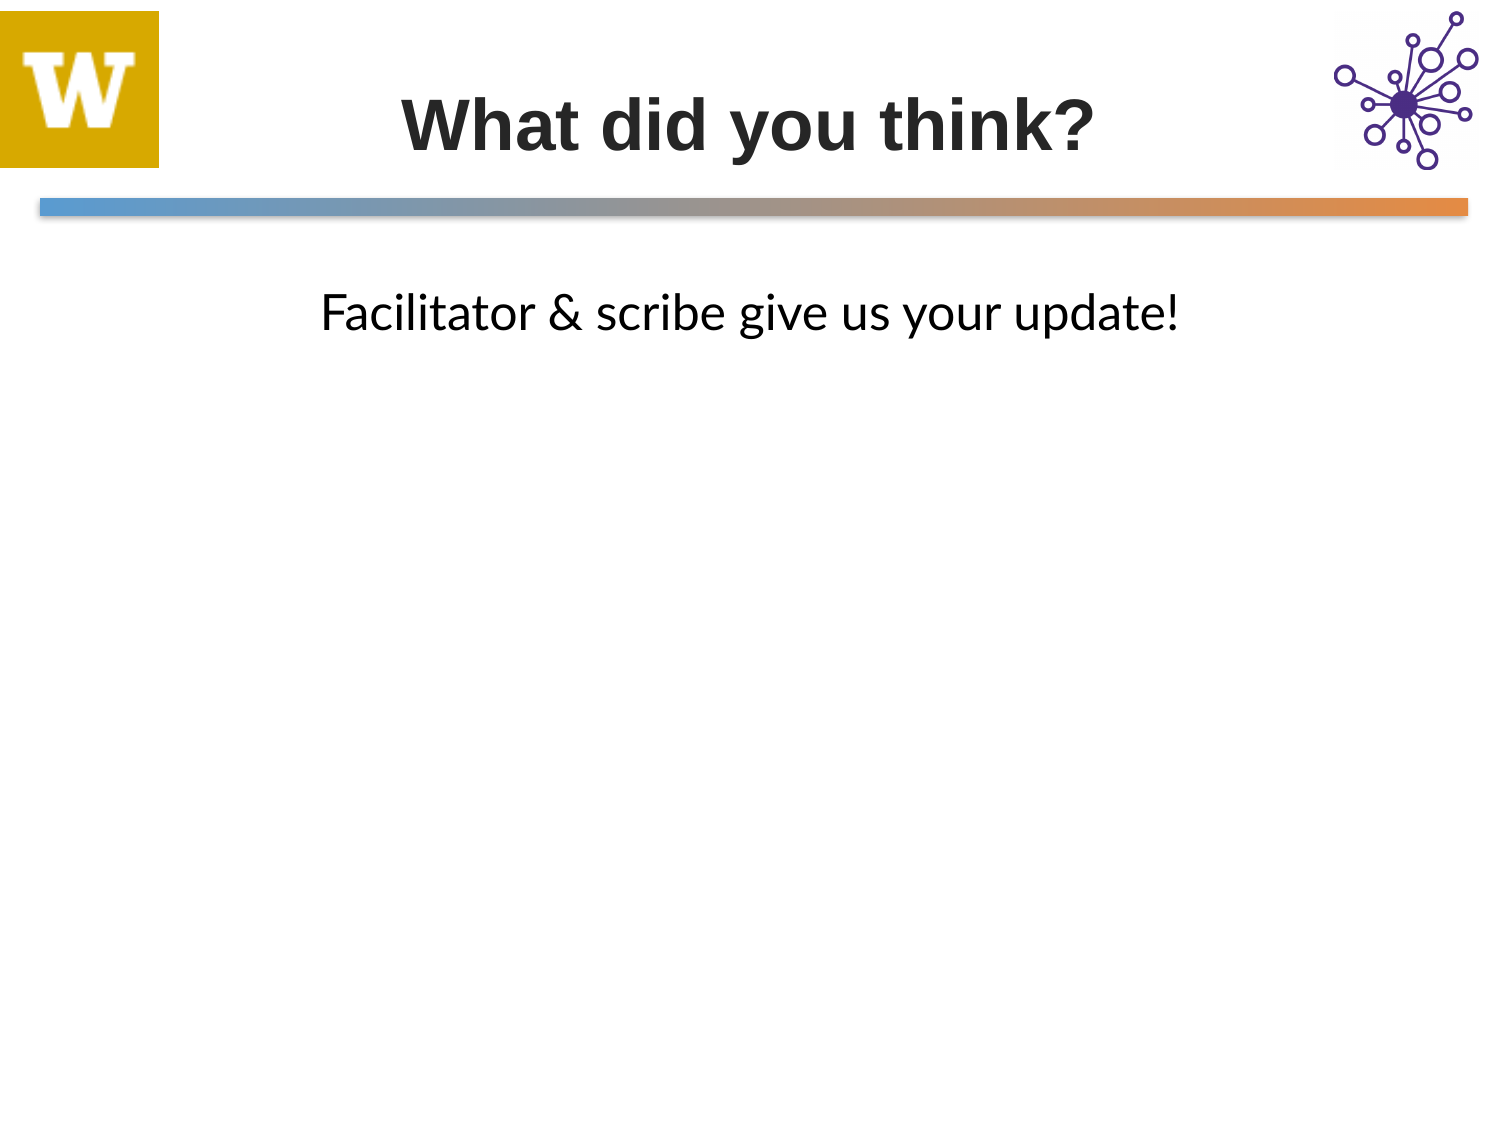

# What did you think?
Facilitator & scribe give us your update!